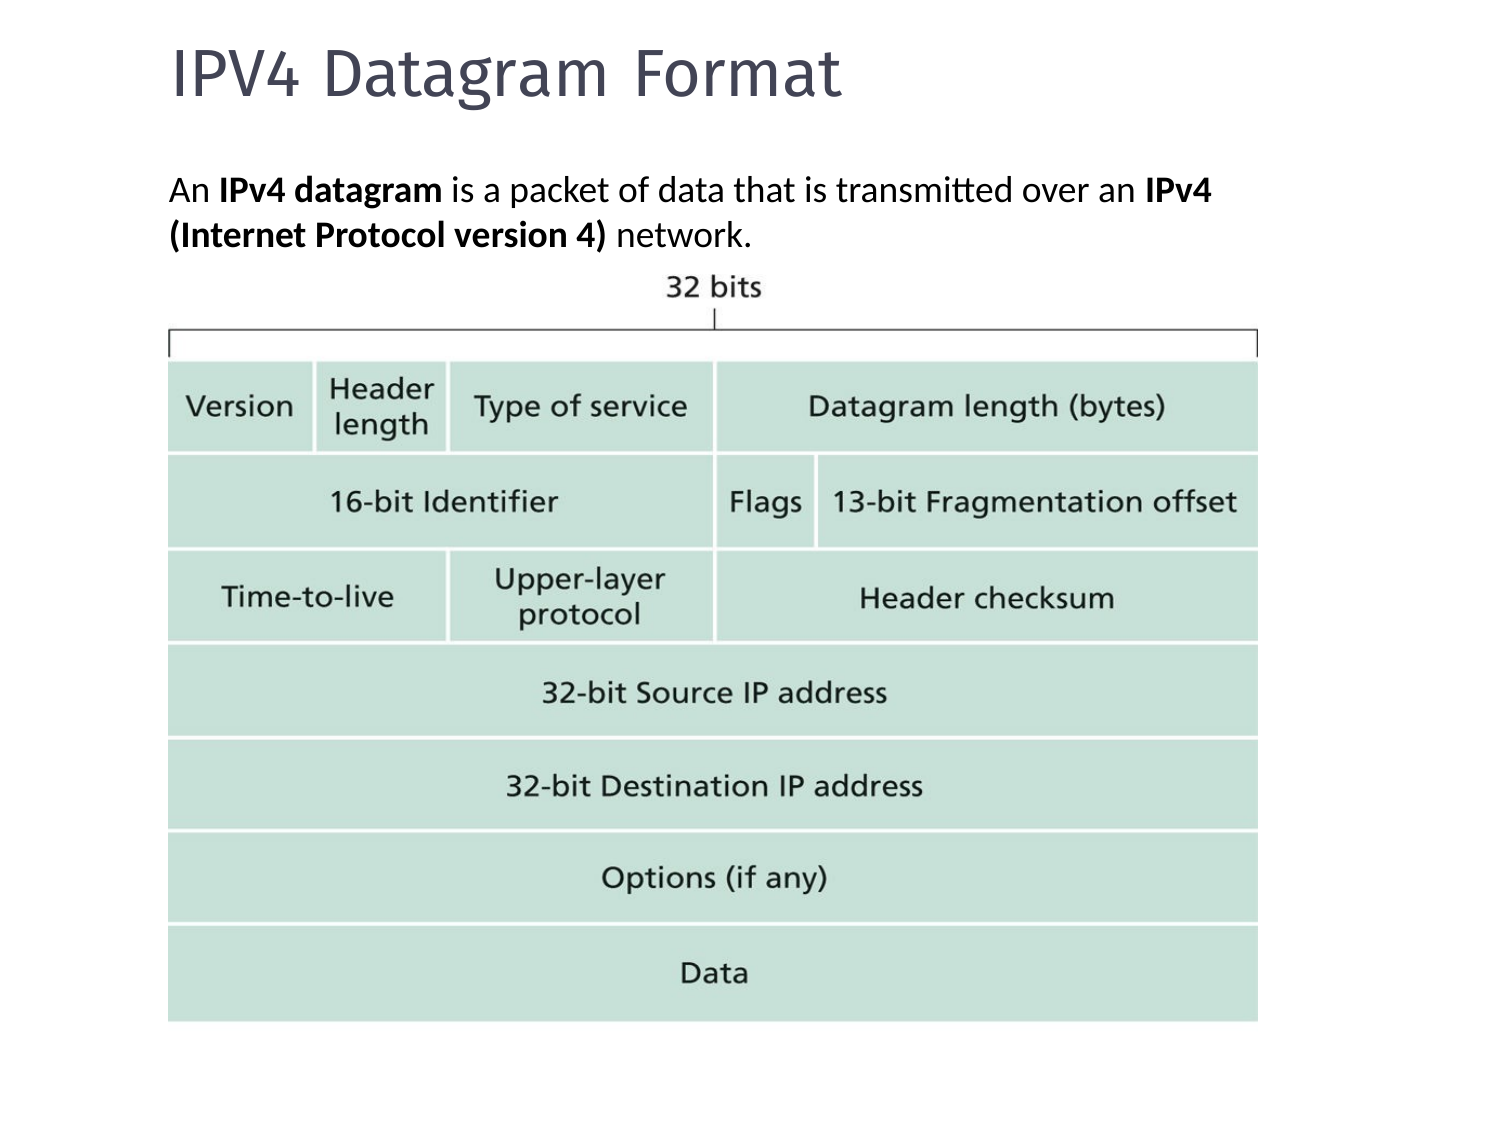

IPV4 Datagram Format
An IPv4 datagram is a packet of data that is transmitted over an IPv4 (Internet Protocol version 4) network.